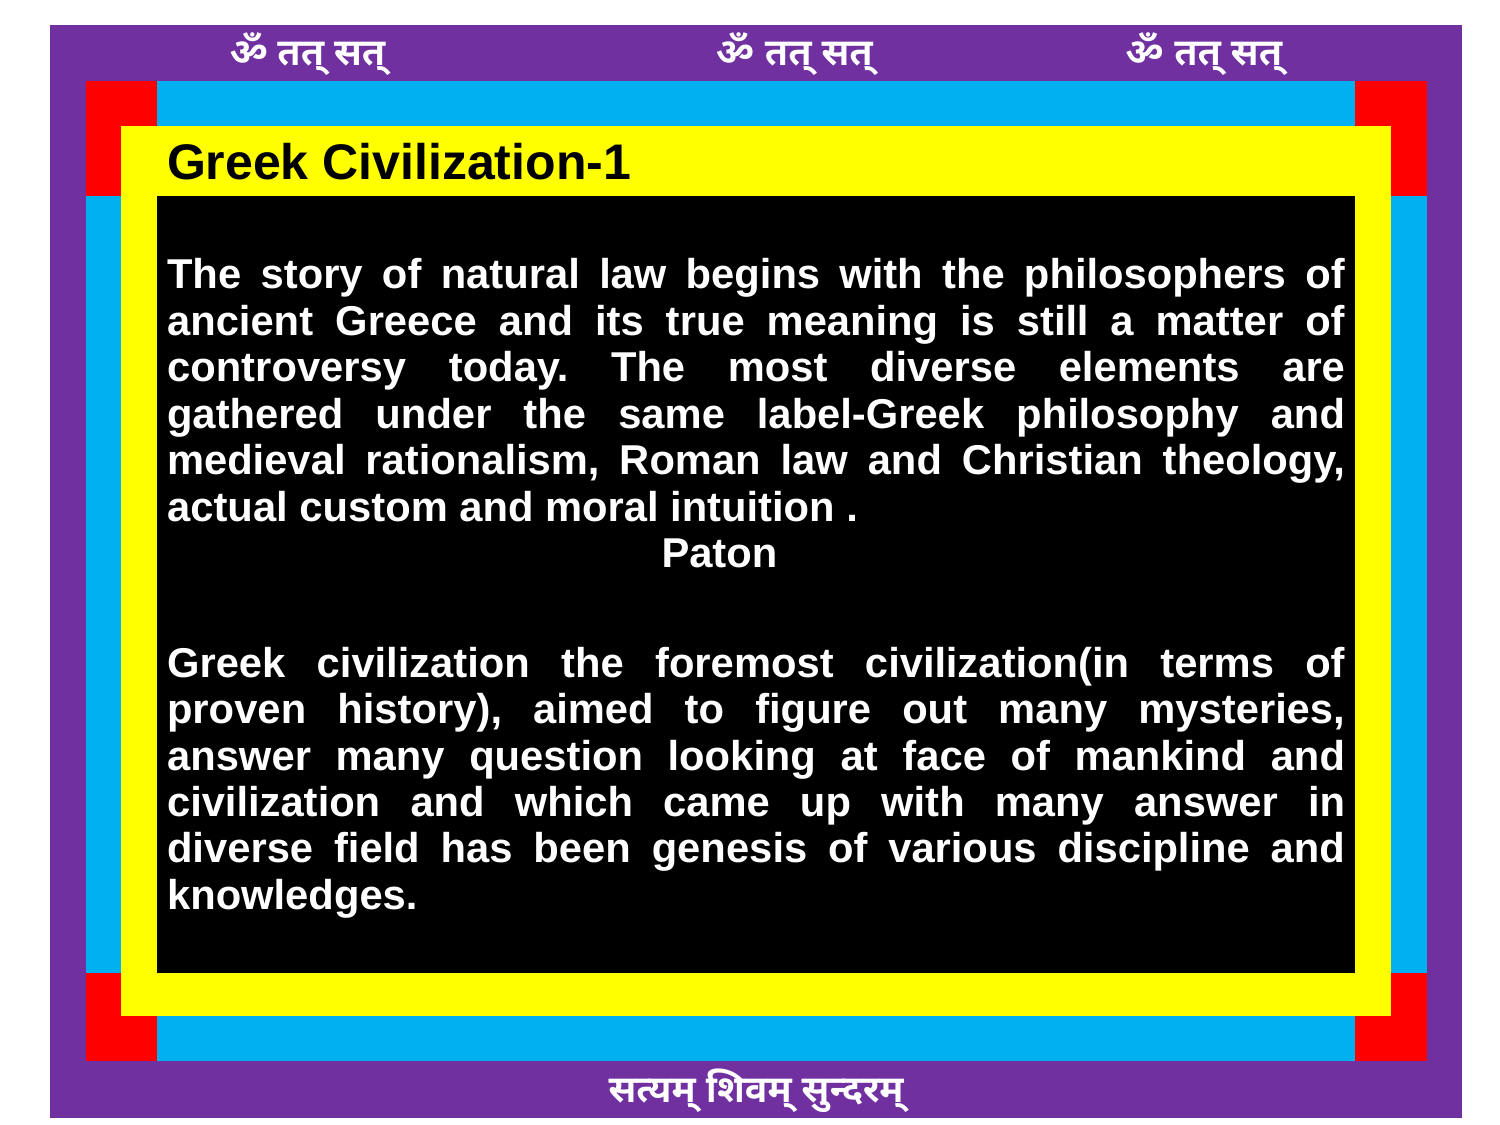

|  |  |  | ॐ तत् सत् ॐ तत् सत् ॐ तत् सत् |  |  |  |
| --- | --- | --- | --- | --- | --- | --- |
|  |  |  |  |  |  |  |
|  |  |  | Greek Civilization-1 |  |  |  |
|  |  |  | The story of natural law begins with the philosophers of ancient Greece and its true meaning is still a matter of controversy today. The most diverse elements are gathered under the same label-Greek philosophy and medieval rationalism, Roman law and Christian theology, actual custom and moral intuition . Paton Greek civilization the foremost civilization(in terms of proven history), aimed to figure out many mysteries, answer many question looking at face of mankind and civilization and which came up with many answer in diverse field has been genesis of various discipline and knowledges. |  |  |  |
|  |  |  |  |  |  |  |
|  |  |  |  |  |  |  |
|  |  |  | सत्यम् शिवम् सुन्दरम् |  |  |  |
12